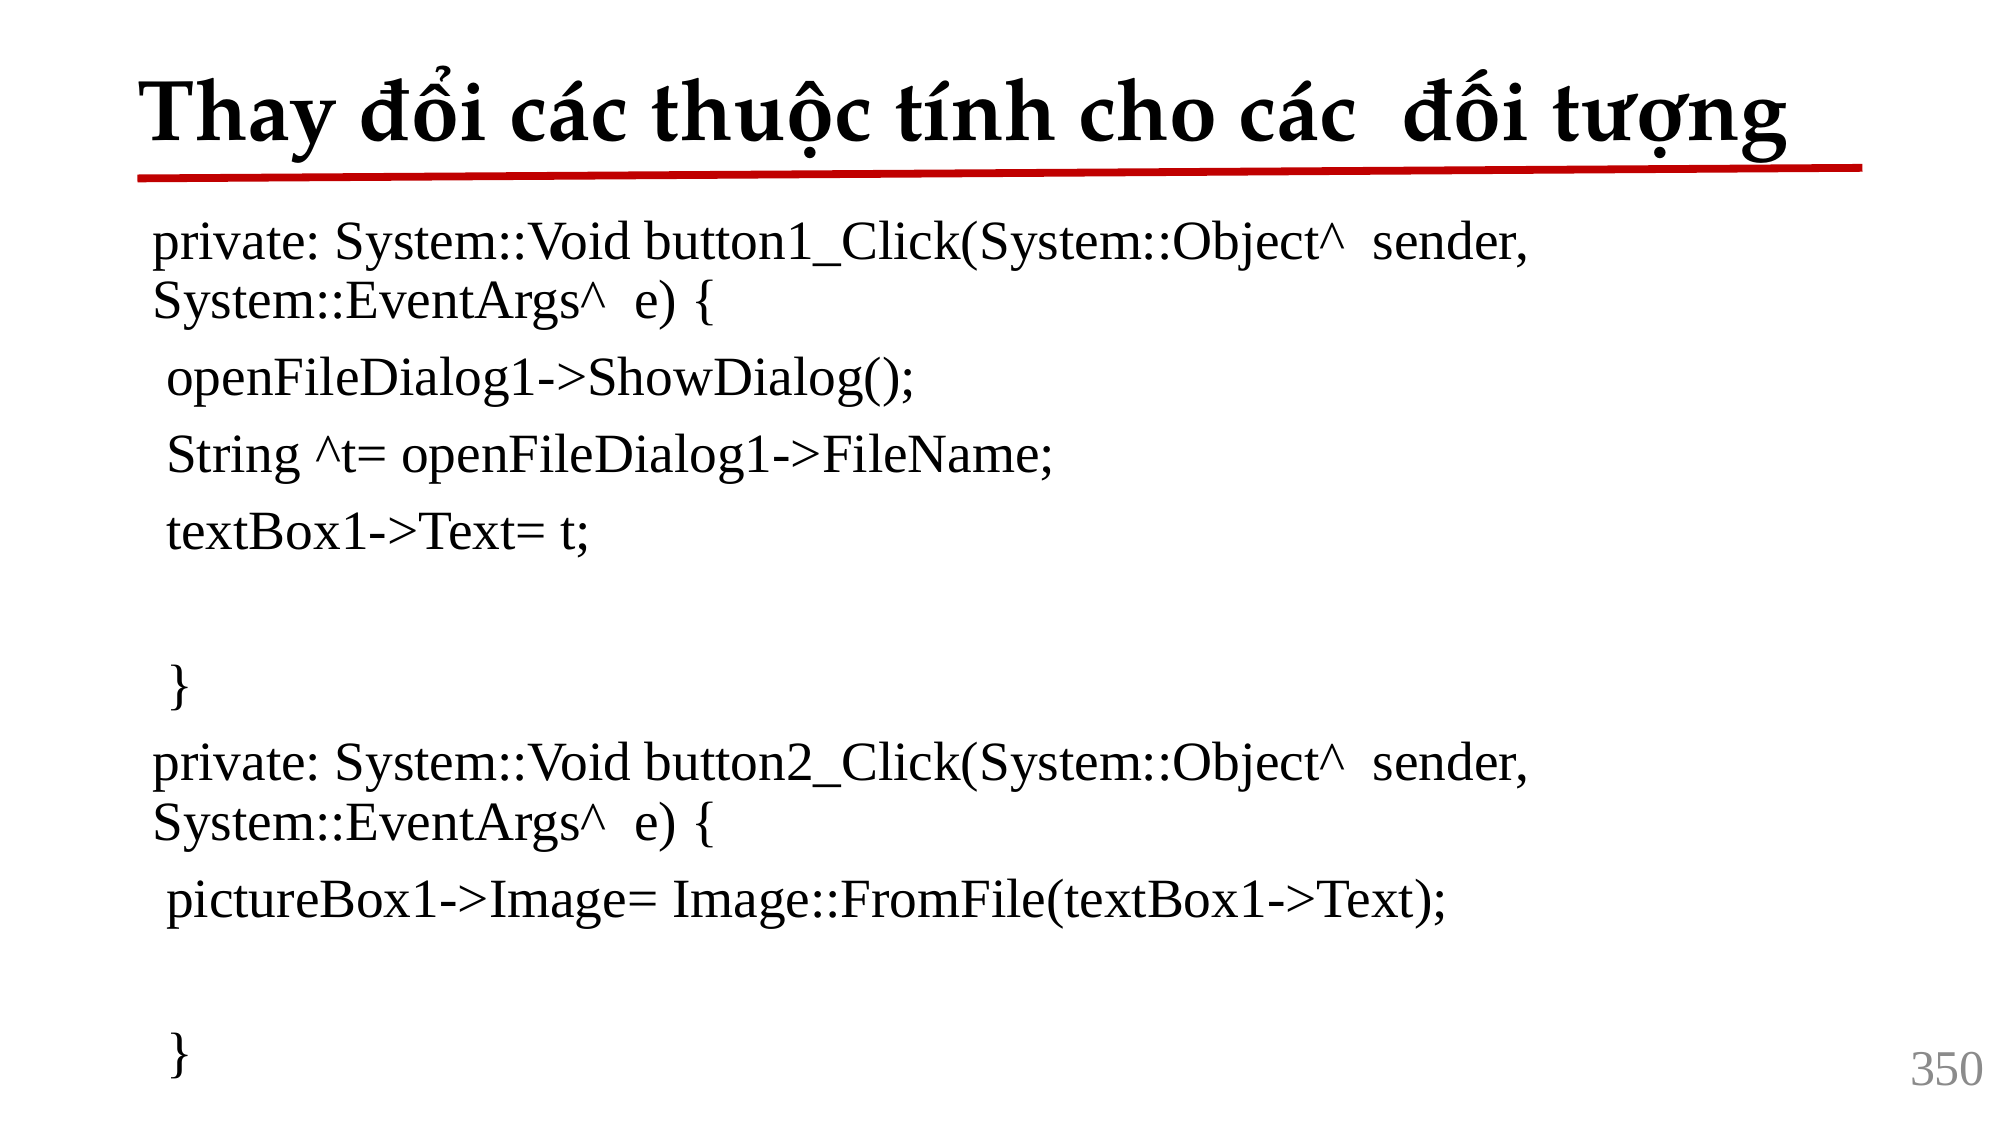

# Thay đổi các thuộc tính cho các  đối tượng
private: System::Void button1_Click(System::Object^  sender, System::EventArgs^  e) {
 openFileDialog1->ShowDialog();
 String ^t= openFileDialog1->FileName;
 textBox1->Text= t;

 }
private: System::Void button2_Click(System::Object^  sender, System::EventArgs^  e) {
 pictureBox1->Image= Image::FromFile(textBox1->Text);

 }
350